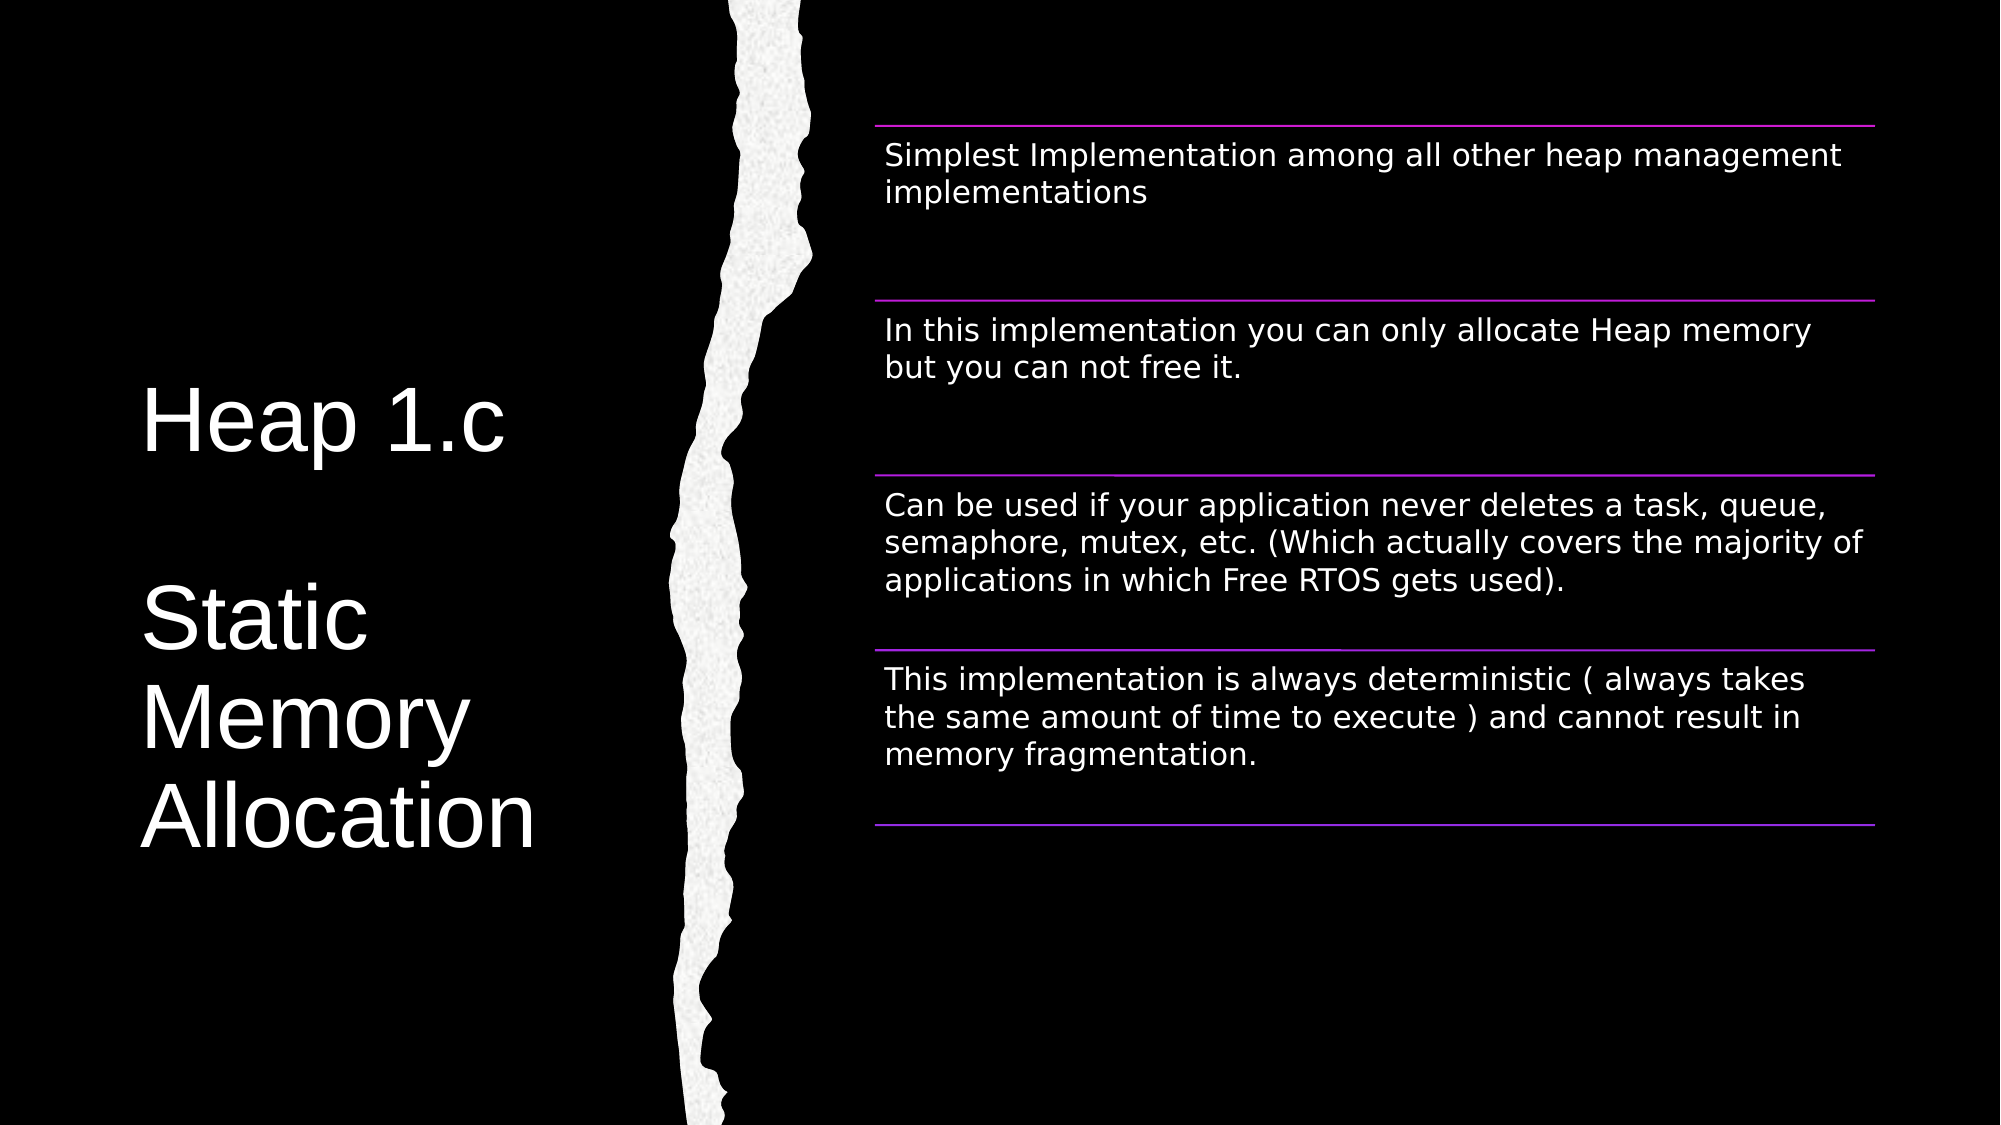

Simplest Implementation among all other heap management implementations
In this implementation you can only allocate Heap memory but you can not free it.
Can be used if your application never deletes a task, queue, semaphore, mutex, etc. (Which actually covers the majority of applications in which Free RTOS gets used).
This implementation is always deterministic ( always takes the same amount of time to execute ) and cannot result in memory fragmentation.

# Heap 1.c Static Memory Allocation